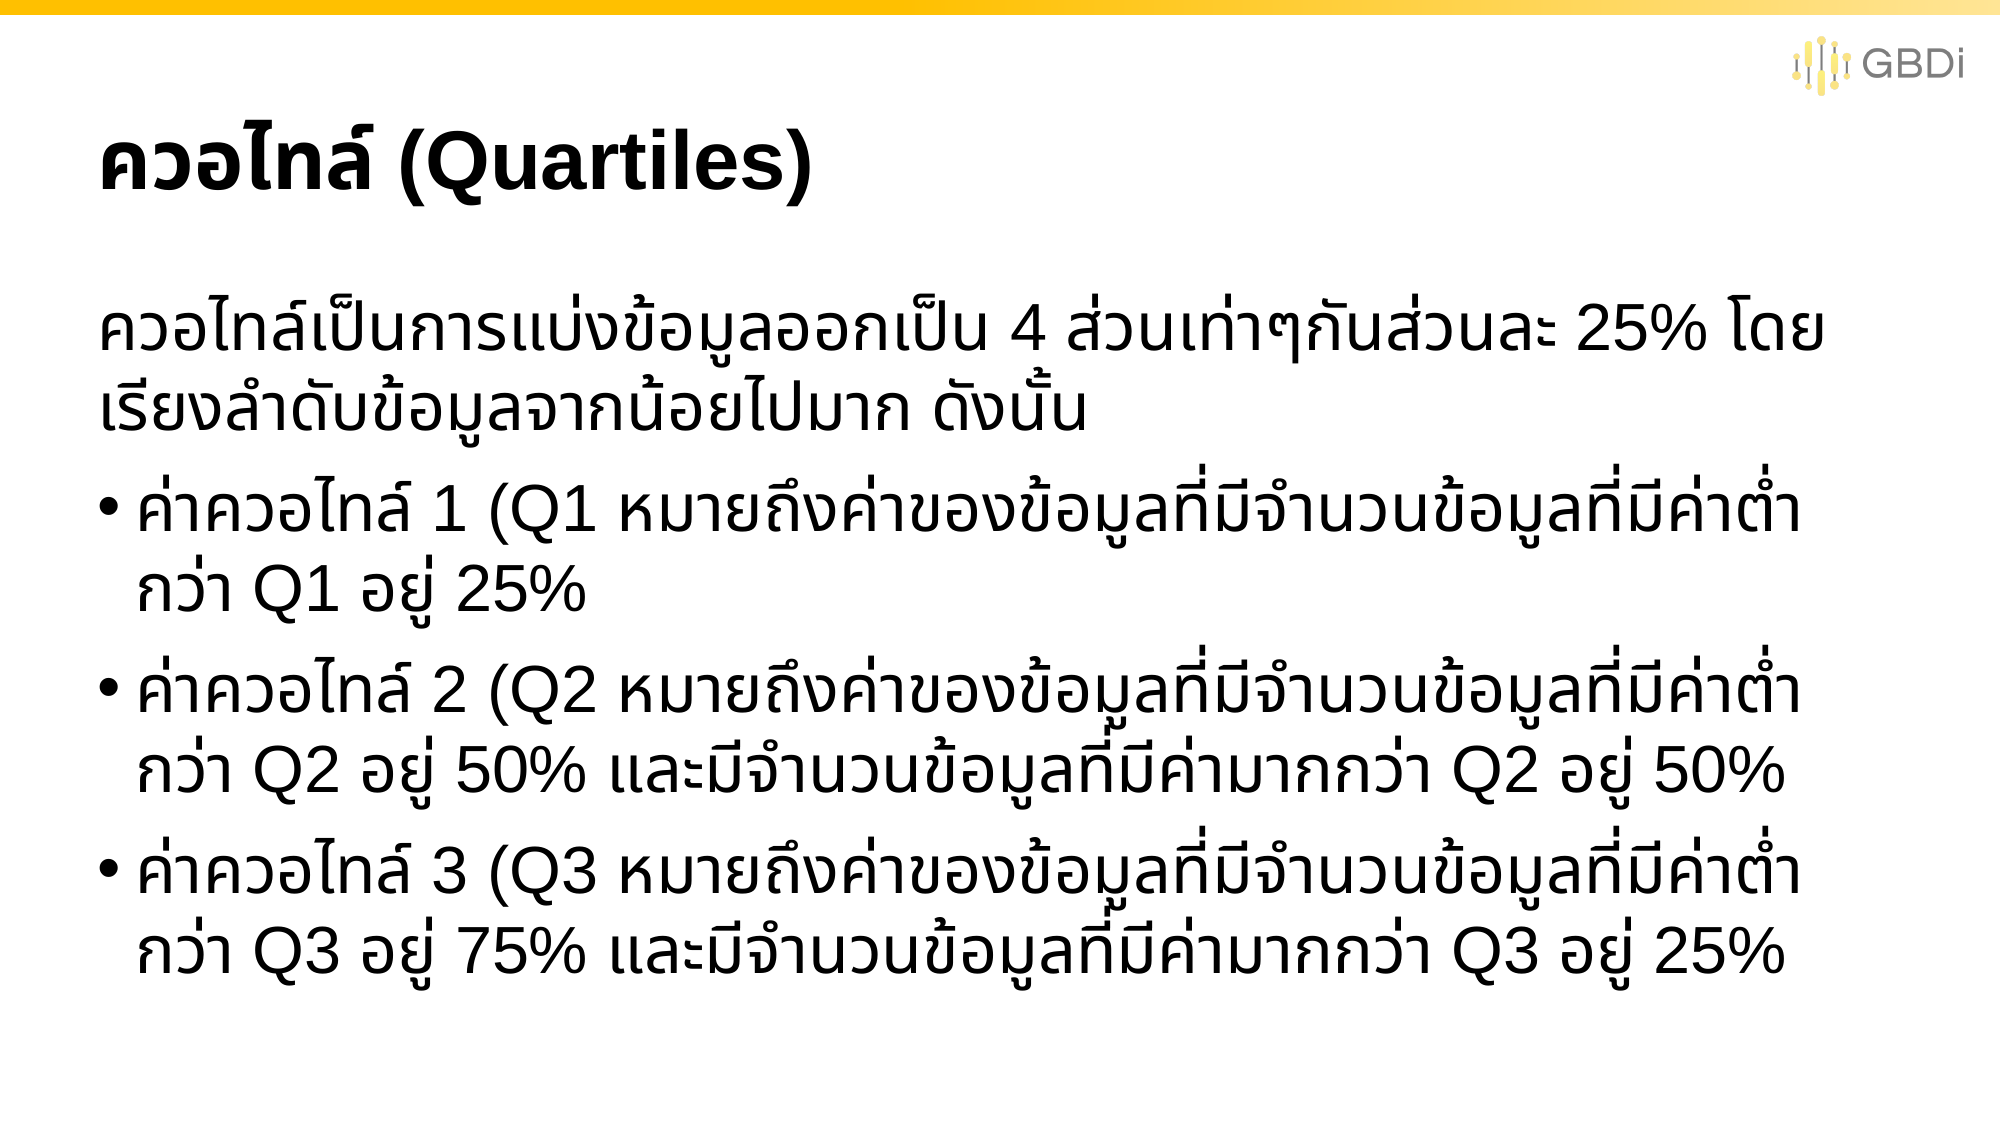

# ควอไทล์ (Quartiles)
ควอไทล์เป็นการแบ่งข้อมูลออกเป็น 4 ส่วนเท่าๆกันส่วนละ 25% โดยเรียงลำดับข้อมูลจากน้อยไปมาก ดังนั้น
ค่าควอไทล์ 1 (Q1 หมายถึงค่าของข้อมูลที่มีจำนวนข้อมูลที่มีค่าต่ำกว่า Q1 อยู่ 25%
ค่าควอไทล์ 2 (Q2 หมายถึงค่าของข้อมูลที่มีจำนวนข้อมูลที่มีค่าต่ำกว่า Q2 อยู่ 50% และมีจำนวนข้อมูลที่มีค่ามากกว่า Q2 อยู่ 50%
ค่าควอไทล์ 3 (Q3 หมายถึงค่าของข้อมูลที่มีจำนวนข้อมูลที่มีค่าต่ำกว่า Q3 อยู่ 75% และมีจำนวนข้อมูลที่มีค่ามากกว่า Q3 อยู่ 25%